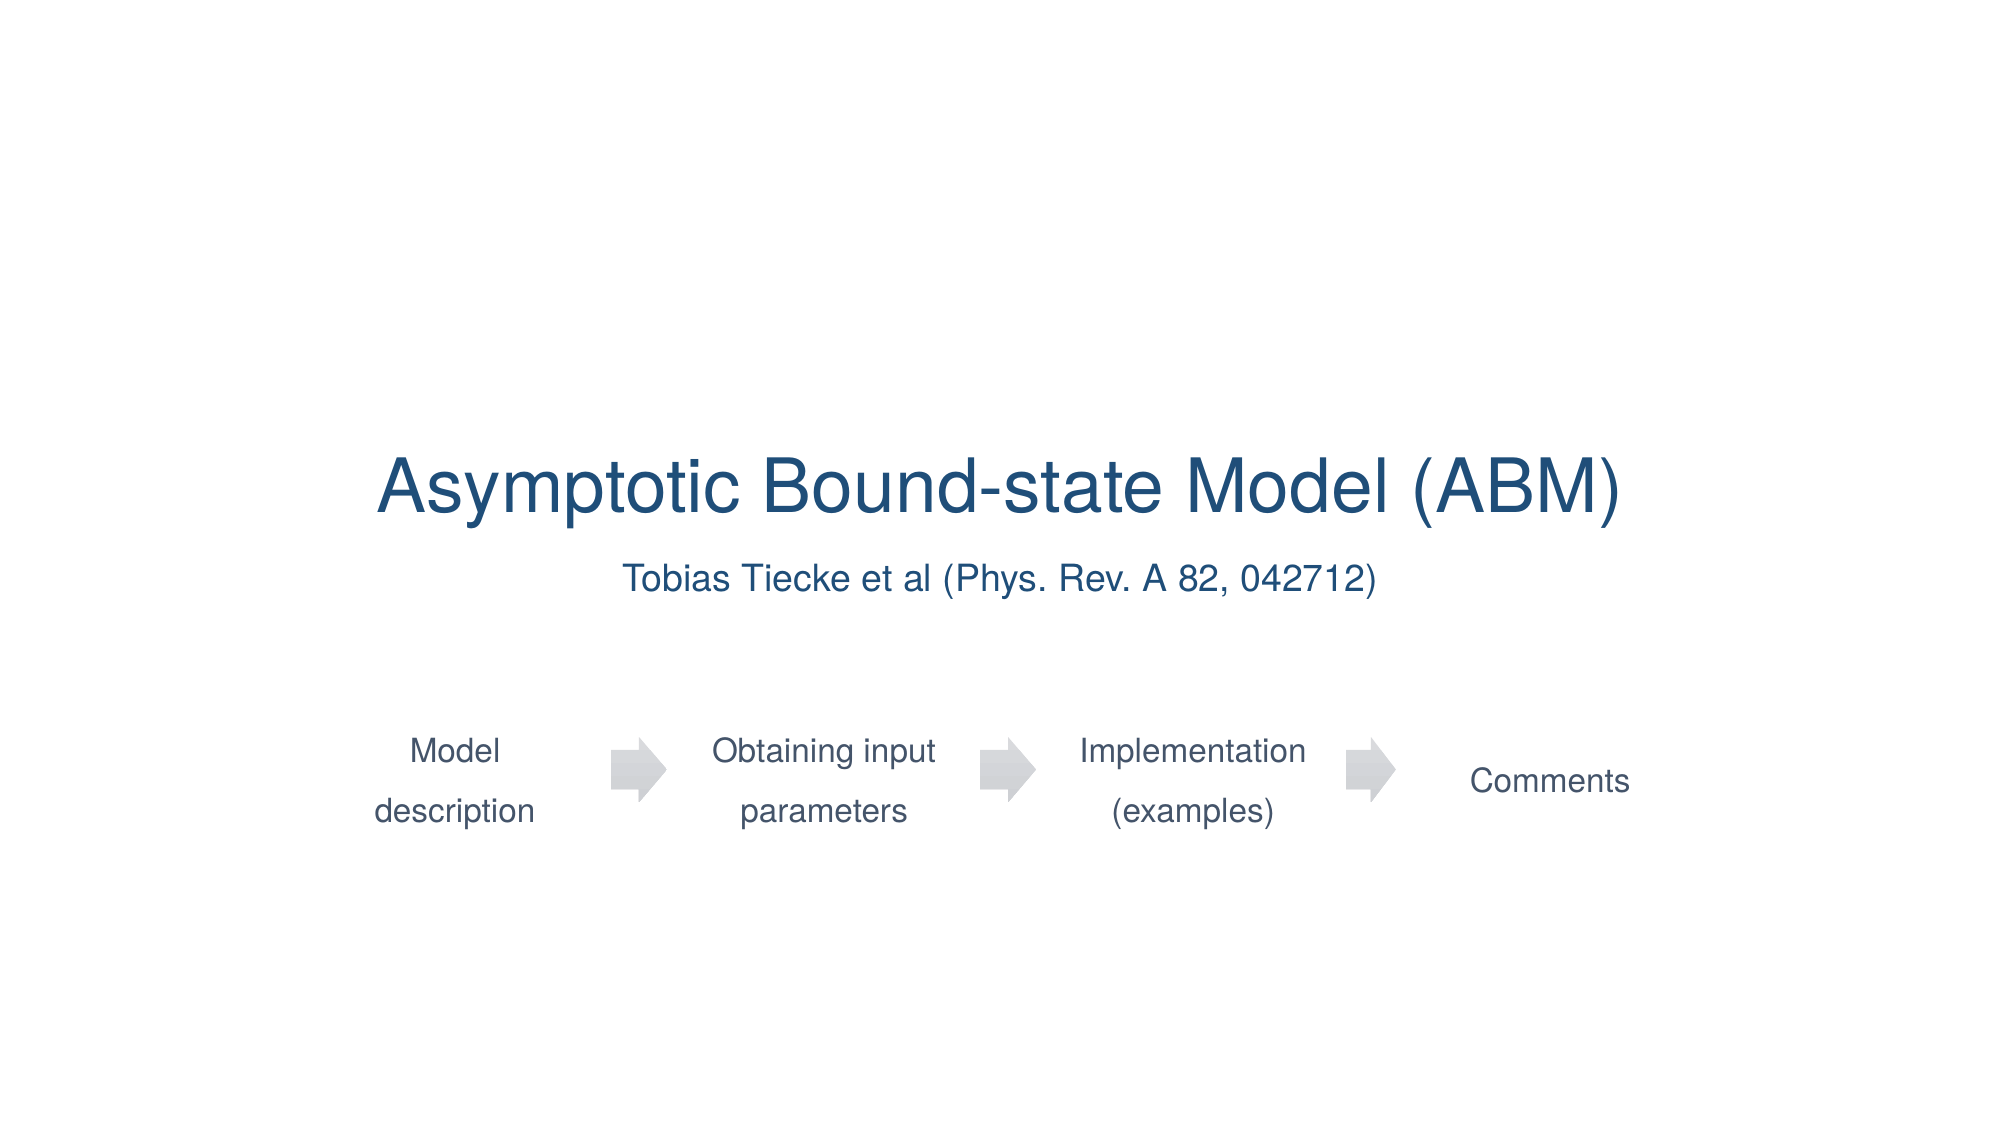

# Asymptotic Bound-state Model (ABM)
Tobias Tiecke et al (Phys. Rev. A 82, 042712)

Model description

Obtaining input parameters

Implementation
(examples)

Comments